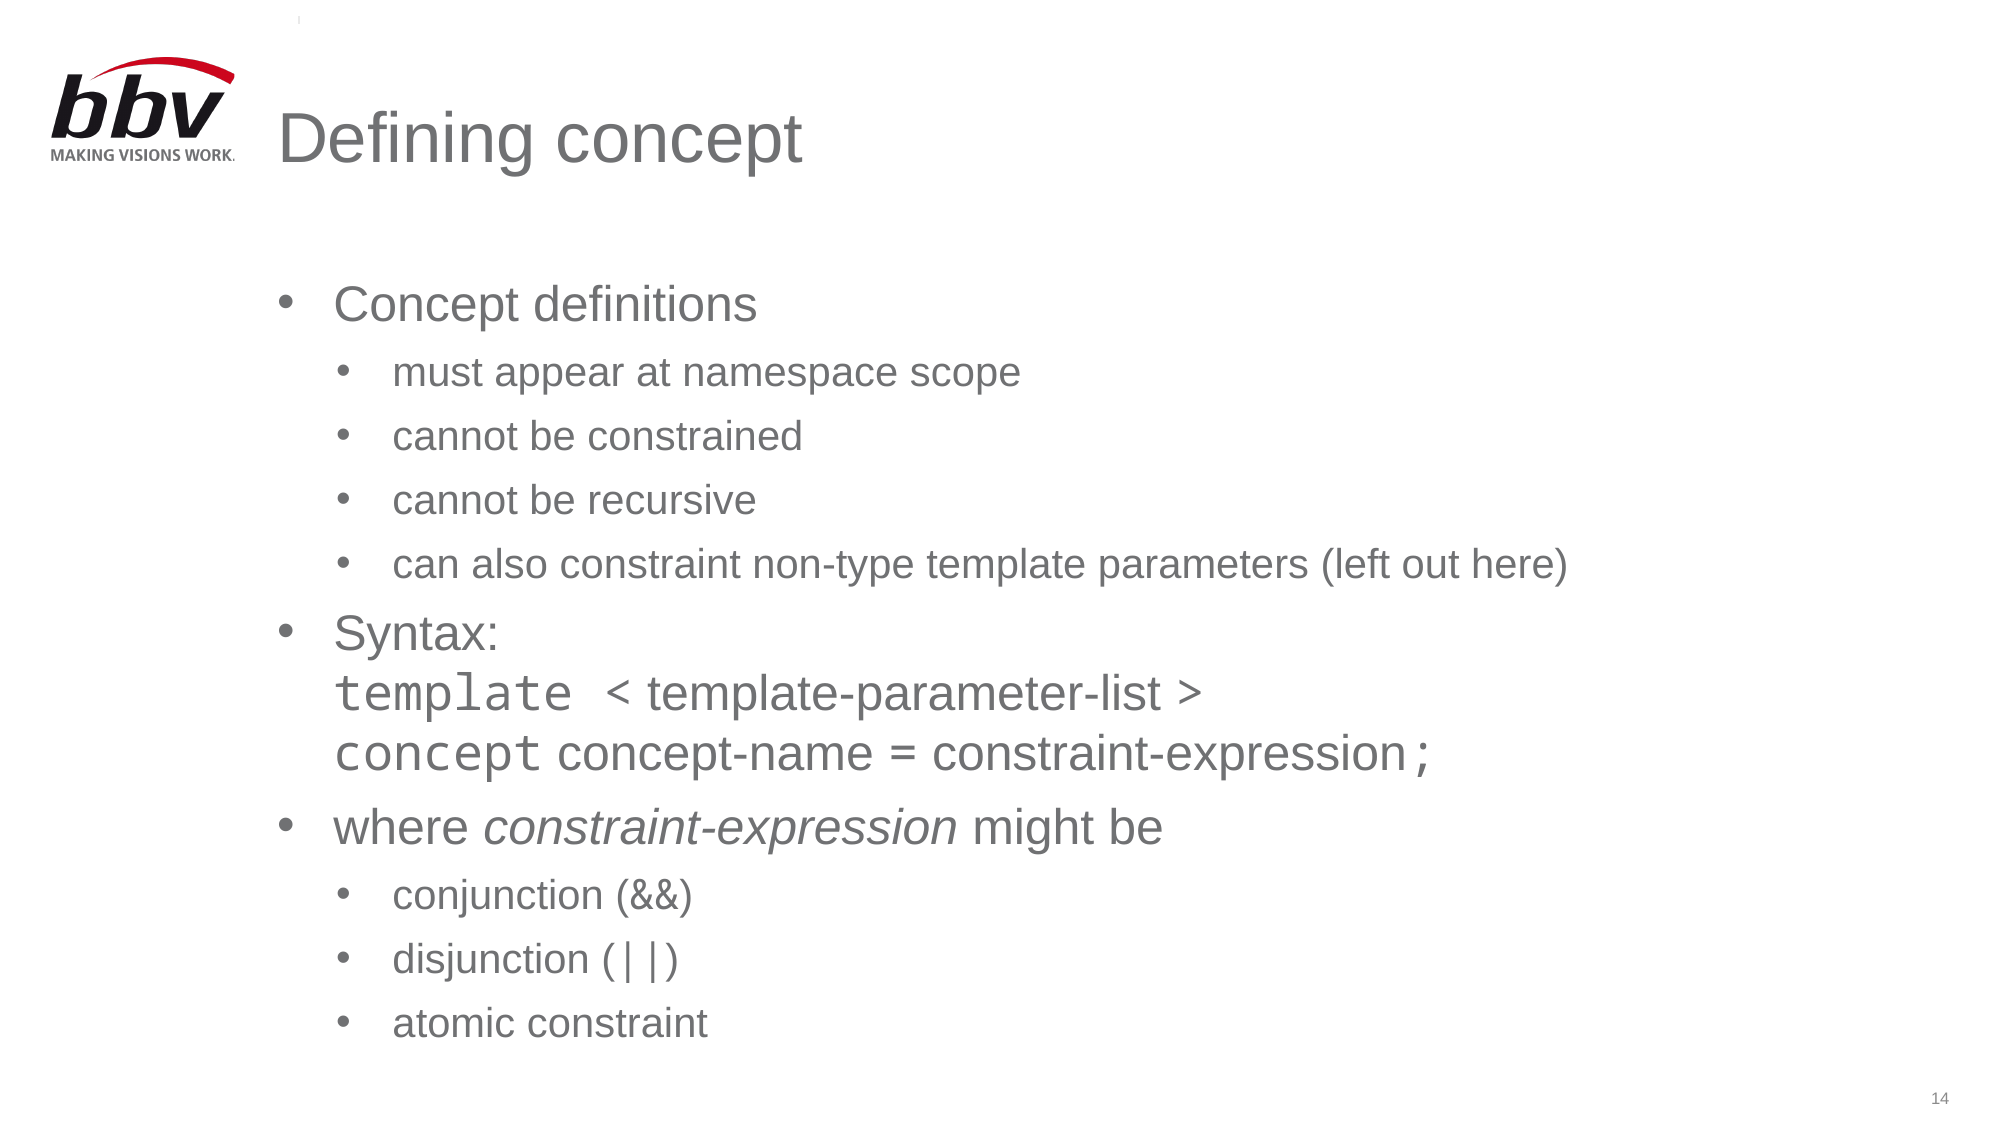

# Defining concept
Concept definitions
must appear at namespace scope
cannot be constrained
cannot be recursive
can also constraint non-type template parameters (left out here)
Syntax:
template < template-parameter-list >
concept concept-name = constraint-expression;
where constraint-expression might be
conjunction (&&)
disjunction (||)
atomic constraint

14